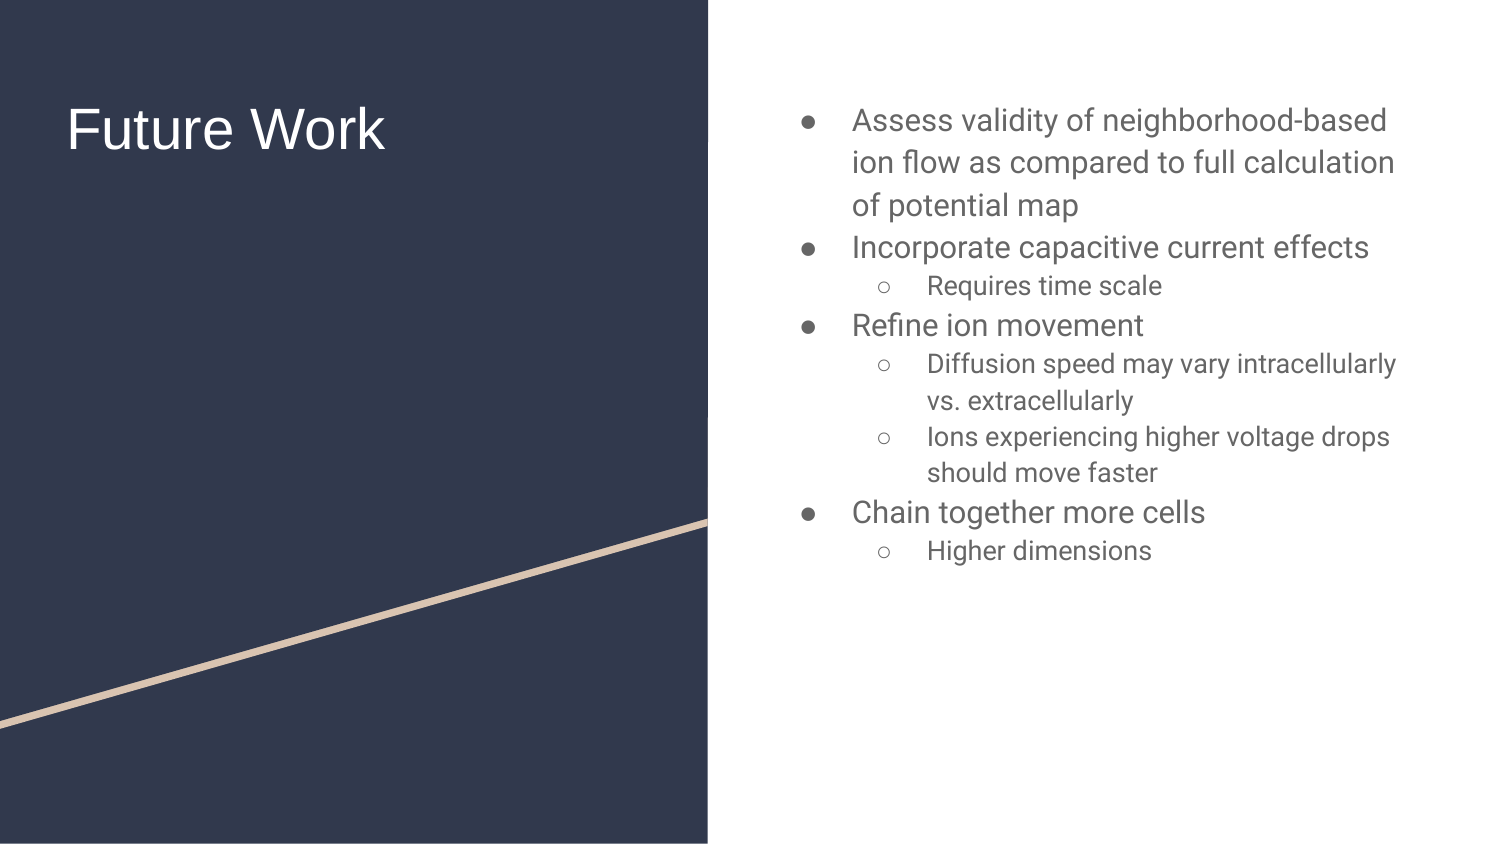

# Future Work
Assess validity of neighborhood-based ion flow as compared to full calculation of potential map
Incorporate capacitive current effects
Requires time scale
Refine ion movement
Diffusion speed may vary intracellularly vs. extracellularly
Ions experiencing higher voltage drops should move faster
Chain together more cells
Higher dimensions